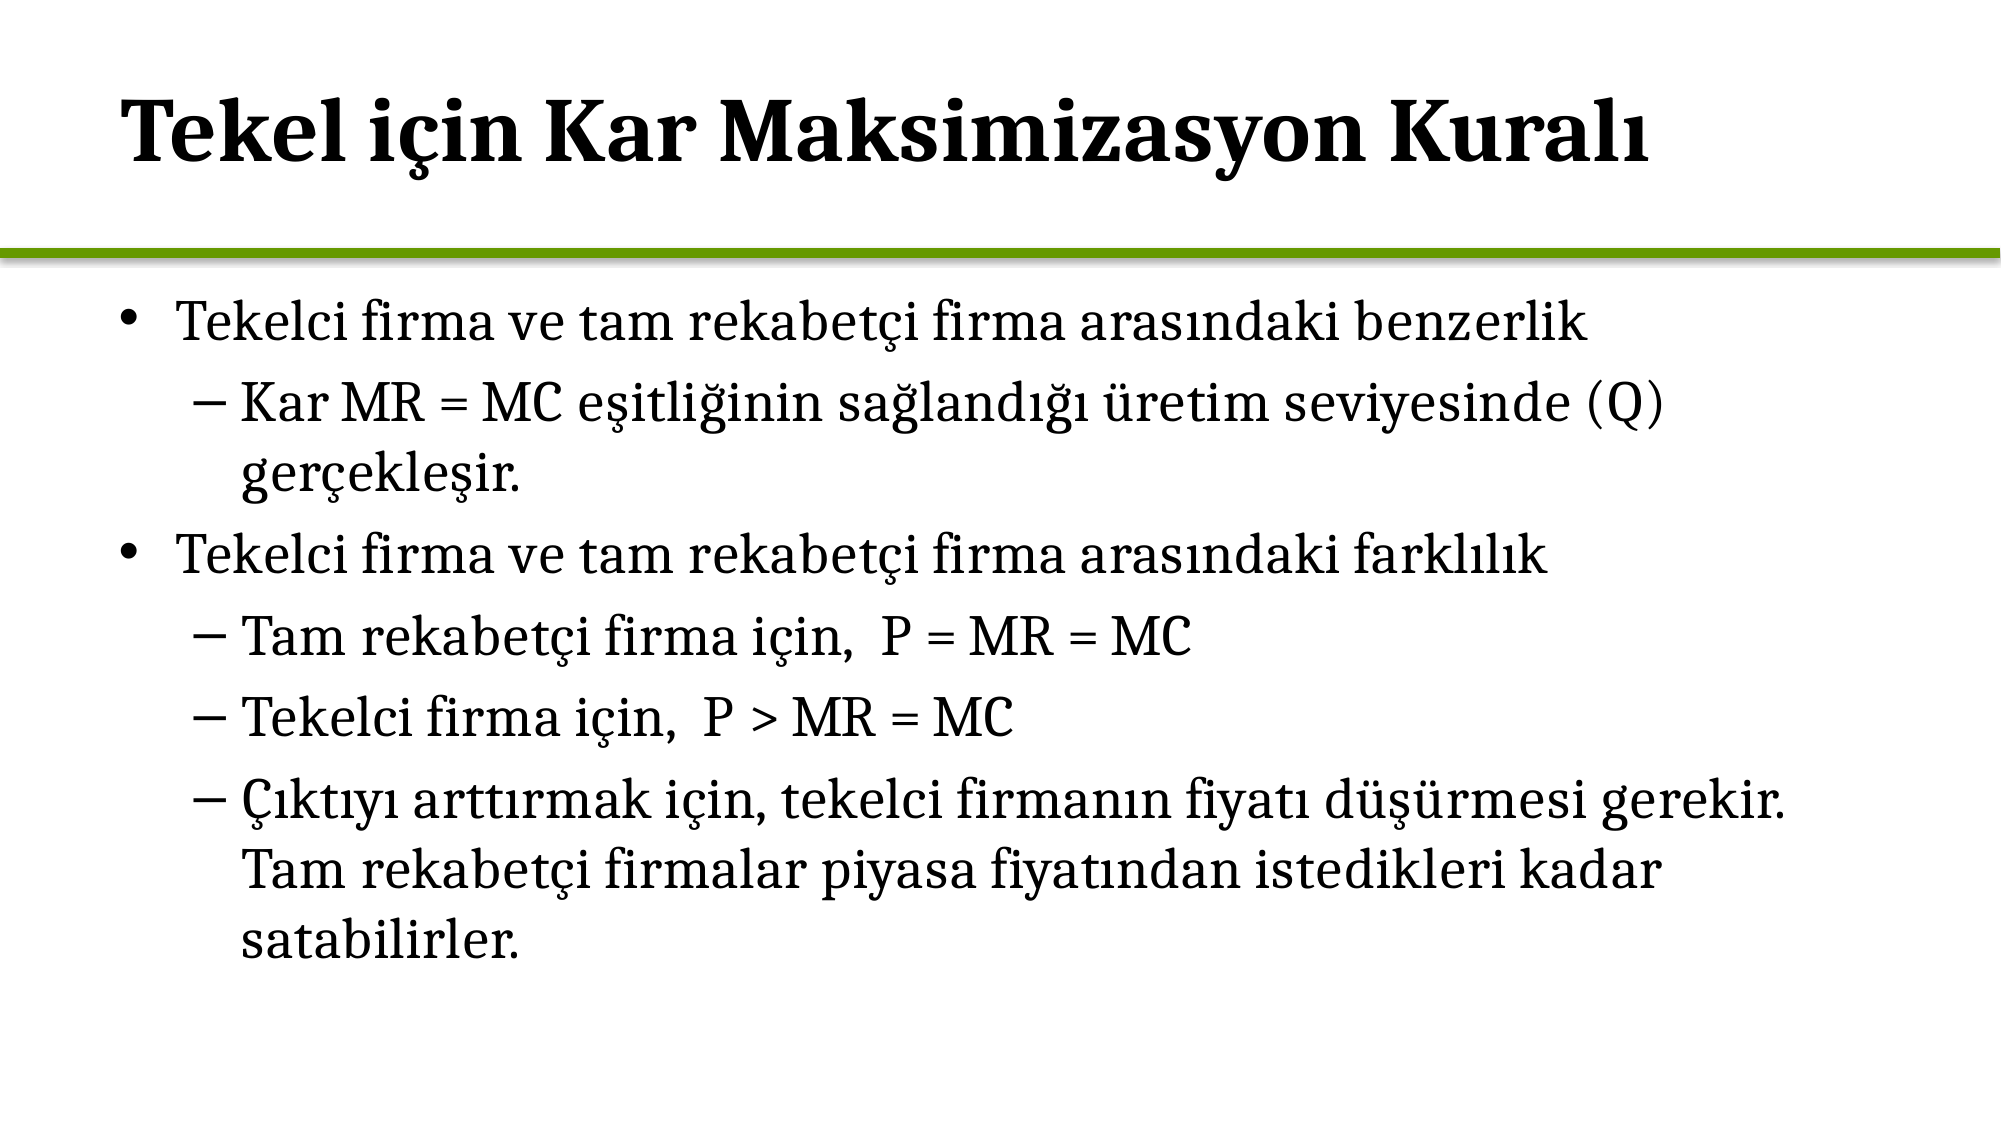

# Tekel için Kar Maksimizasyon Kuralı
Tekelci firma ve tam rekabetçi firma arasındaki benzerlik
Kar MR = MC eşitliğinin sağlandığı üretim seviyesinde (Q) gerçekleşir.
Tekelci firma ve tam rekabetçi firma arasındaki farklılık
Tam rekabetçi firma için,  P = MR = MC
Tekelci firma için,  P > MR = MC
Çıktıyı arttırmak için, tekelci firmanın fiyatı düşürmesi gerekir.  Tam rekabetçi firmalar piyasa fiyatından istedikleri kadar satabilirler.